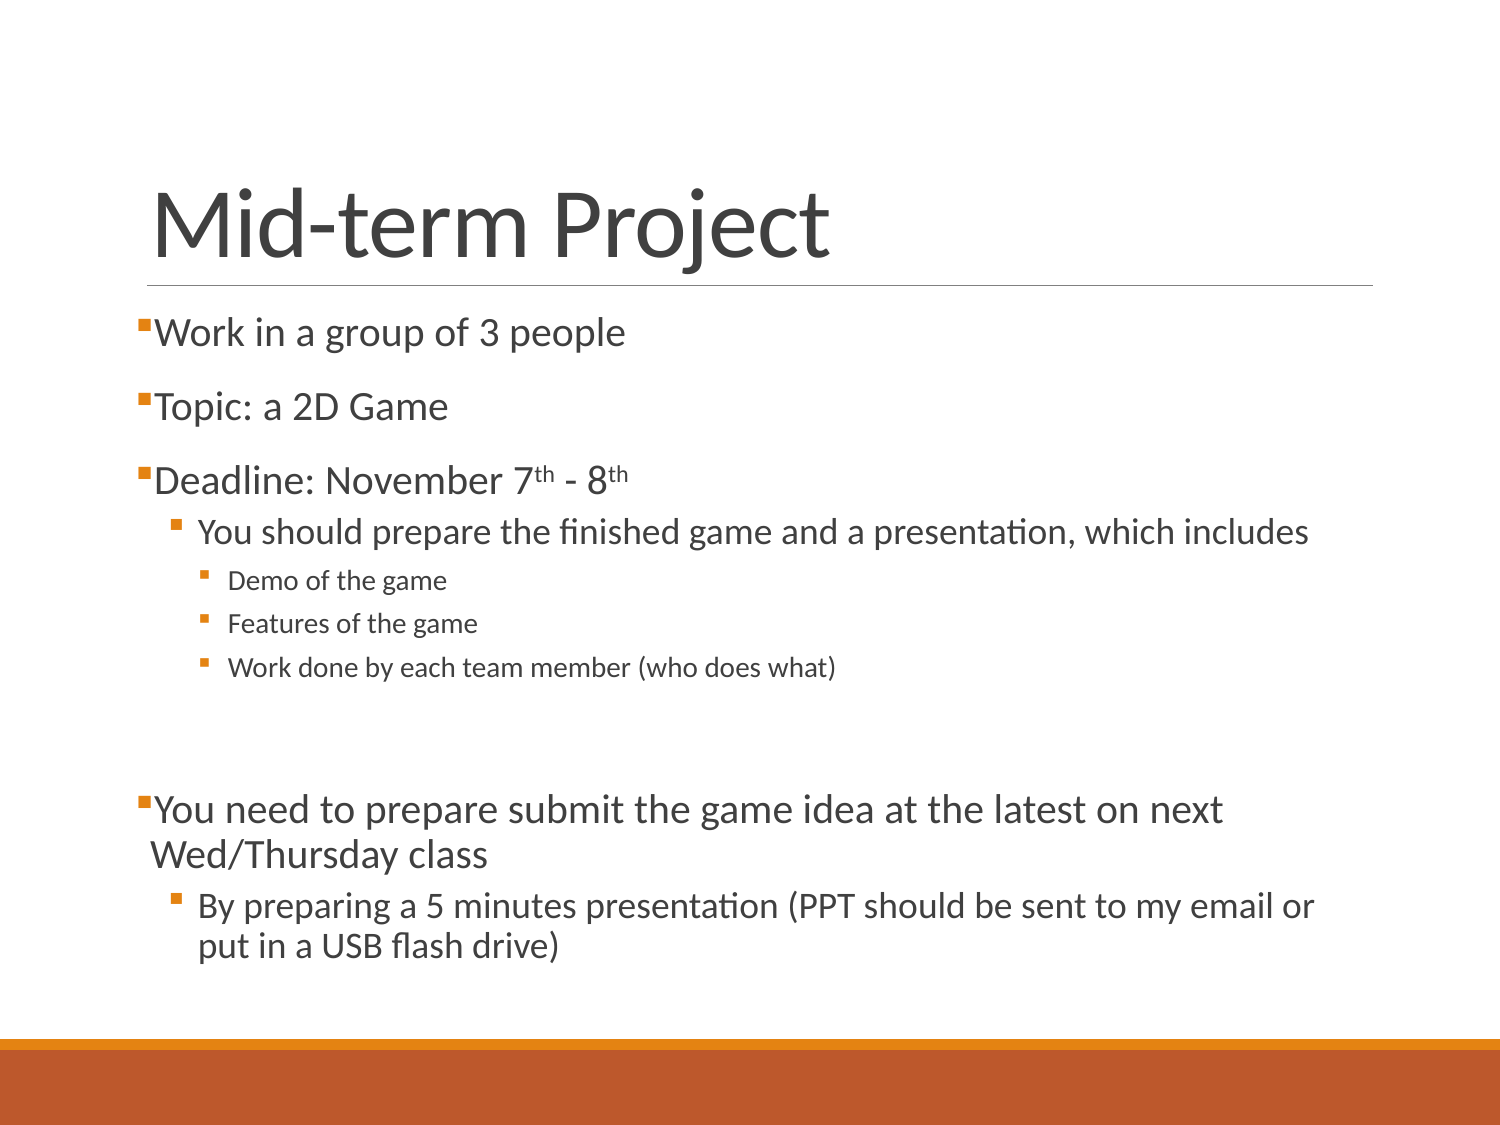

# Mid-term Project
Work in a group of 3 people
Topic: a 2D Game
Deadline: November 7th - 8th
You should prepare the finished game and a presentation, which includes
Demo of the game
Features of the game
Work done by each team member (who does what)

You need to prepare submit the game idea at the latest on next Wed/Thursday class
By preparing a 5 minutes presentation (PPT should be sent to my email or put in a USB flash drive)